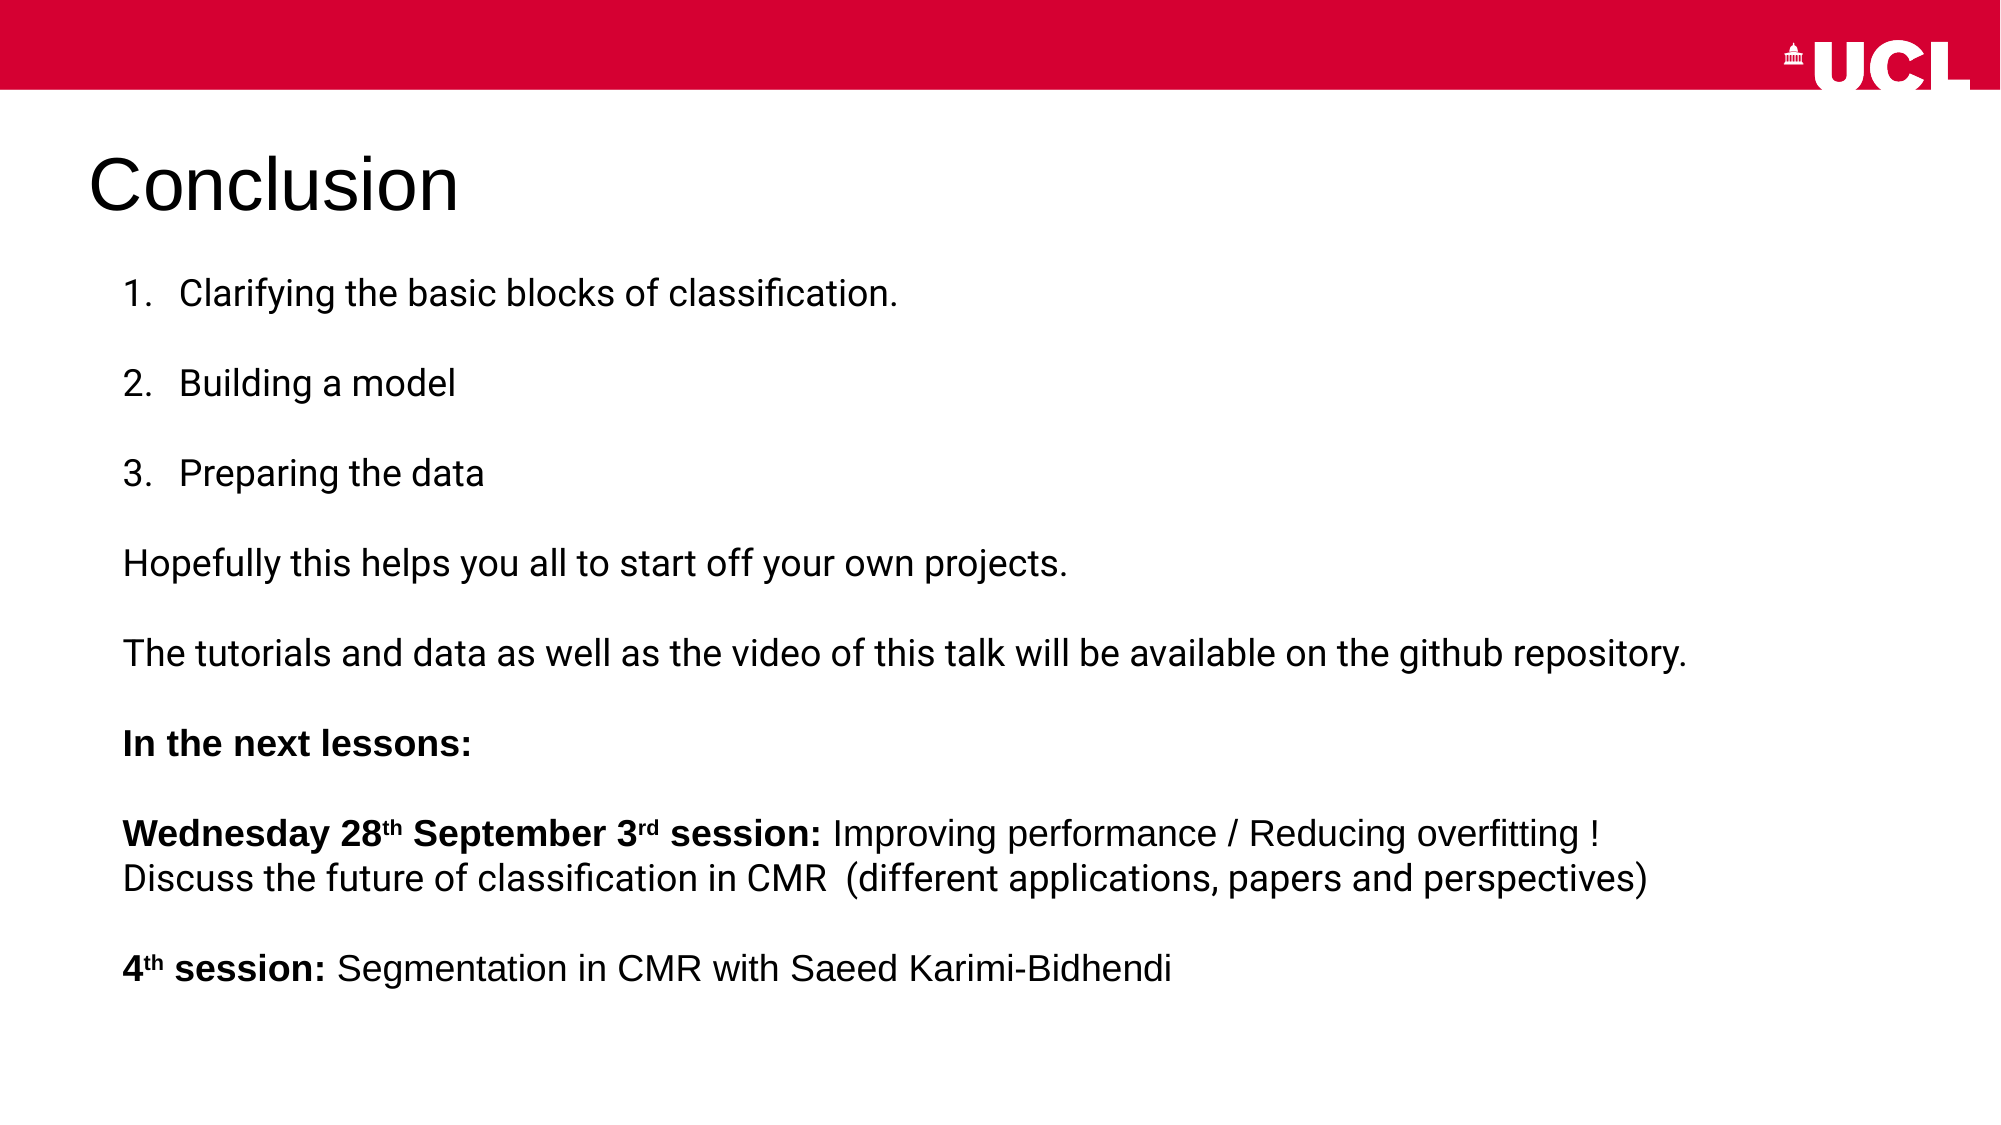

# Conclusion
Clarifying the basic blocks of classification.

Building a model

Preparing the data

Hopefully this helps you all to start off your own projects.

The tutorials and data as well as the video of this talk will be available on the github repository.

In the next lessons:

Wednesday 28th September 3rd session: Improving performance / Reducing overfitting !
Discuss the future of classification in CMR  (different applications, papers and perspectives)

4th session: Segmentation in CMR with Saeed Karimi-Bidhendi